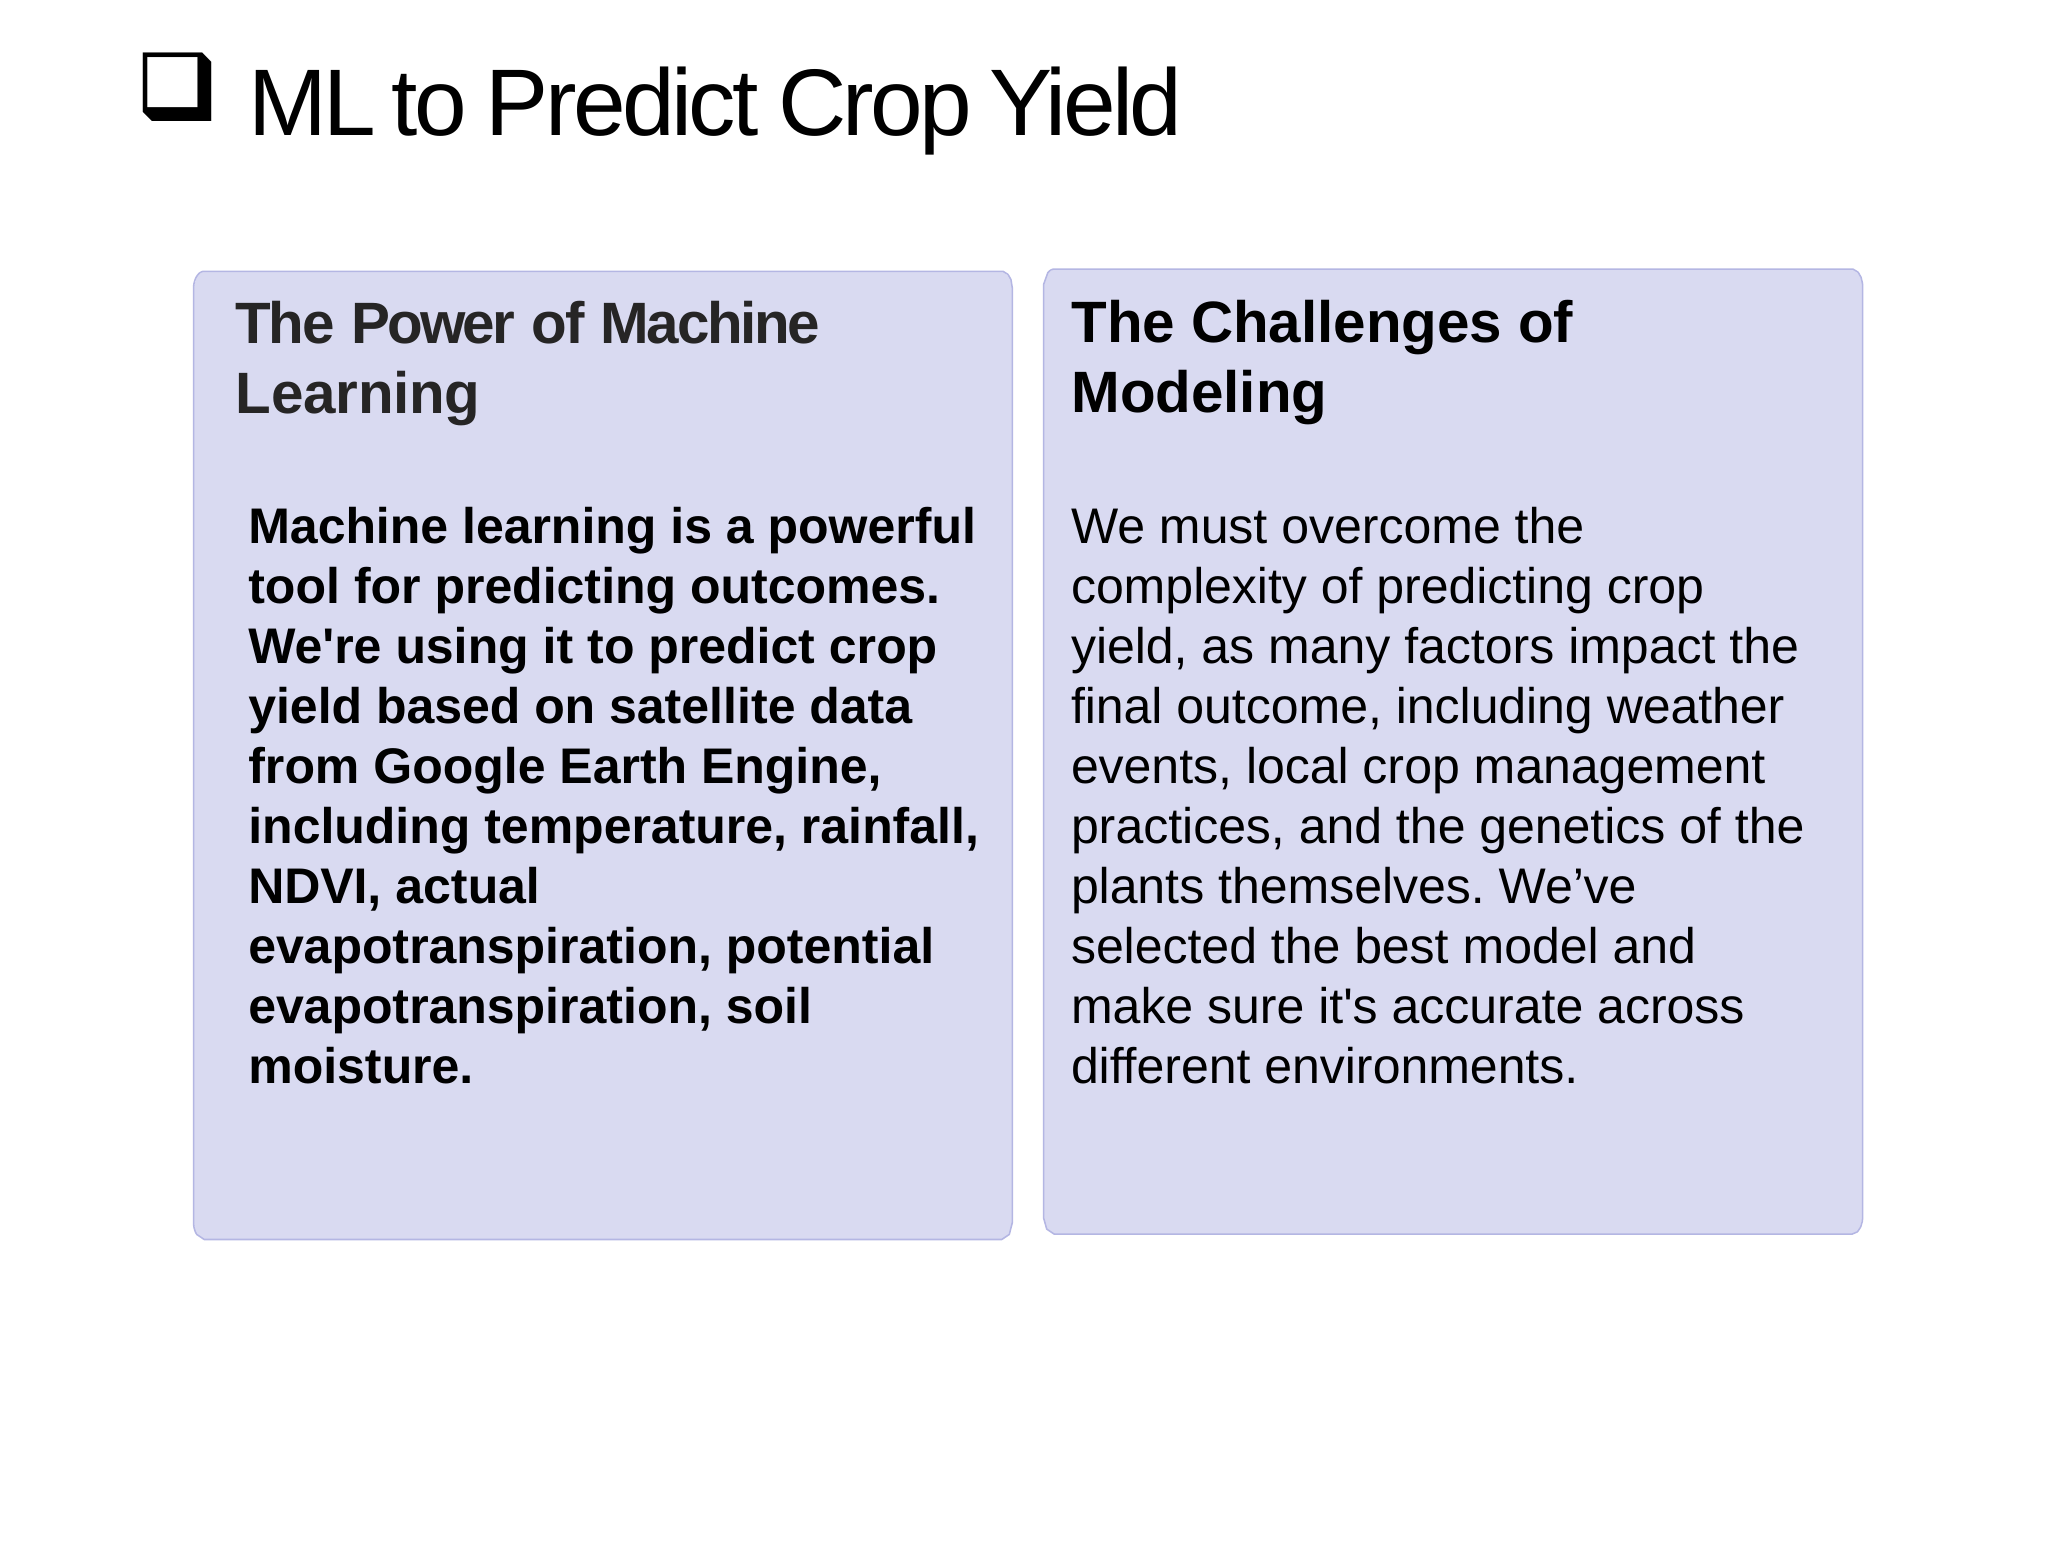

# ML to Predict Crop Yield

The Challenges of Modeling
The Power of Machine Learning
Machine learning is a powerful tool for predicting outcomes. We're using it to predict crop yield based on satellite data from Google Earth Engine, including temperature, rainfall, NDVI, actual evapotranspiration, potential evapotranspiration, soil moisture.
We must overcome the complexity of predicting crop yield, as many factors impact the final outcome, including weather events, local crop management practices, and the genetics of the plants themselves. We’ve selected the best model and make sure it's accurate across different environments.